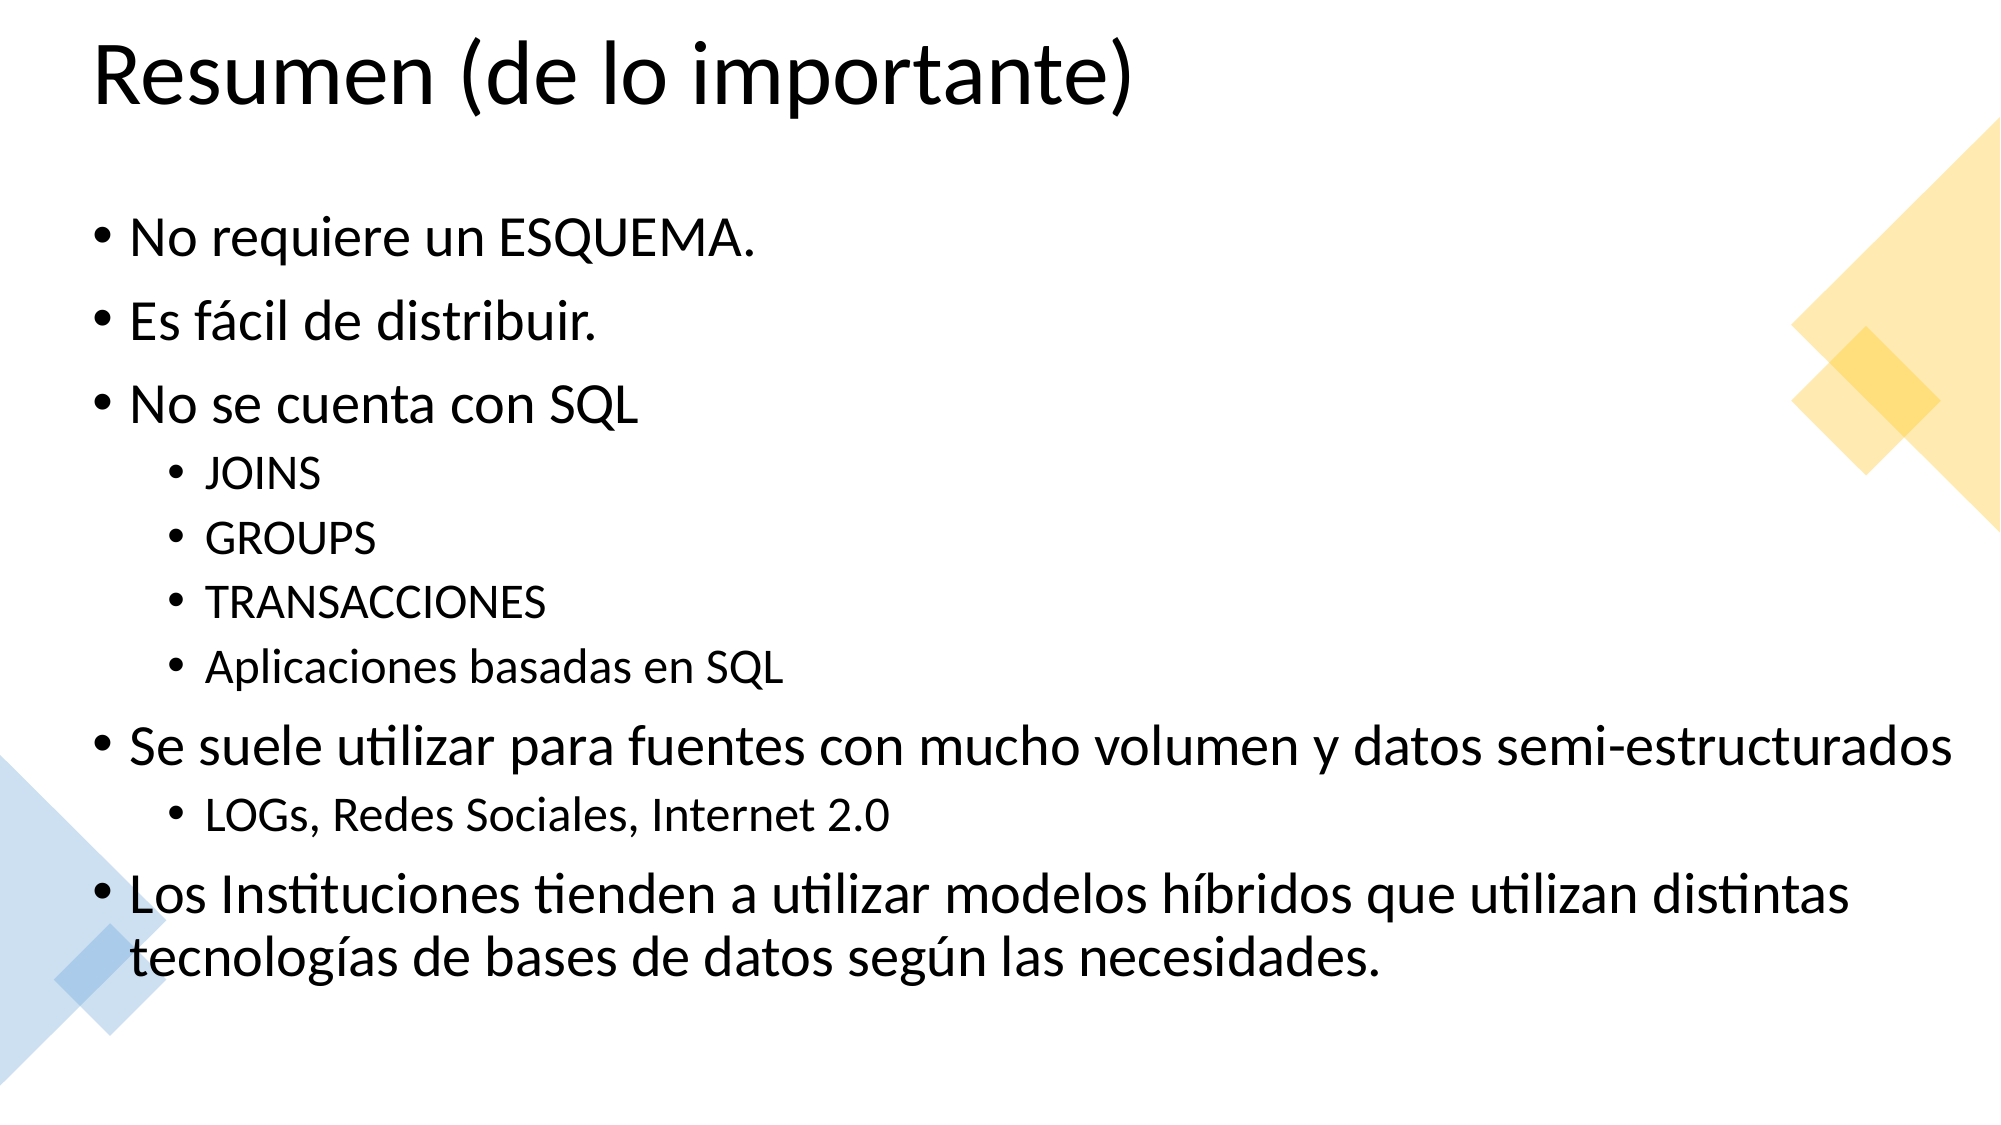

Resumen (de lo importante)
No requiere un ESQUEMA.
Es fácil de distribuir.
No se cuenta con SQL
JOINS
GROUPS
TRANSACCIONES
Aplicaciones basadas en SQL
Se suele utilizar para fuentes con mucho volumen y datos semi-estructurados
LOGs, Redes Sociales, Internet 2.0
Los Instituciones tienden a utilizar modelos híbridos que utilizan distintas tecnologías de bases de datos según las necesidades.